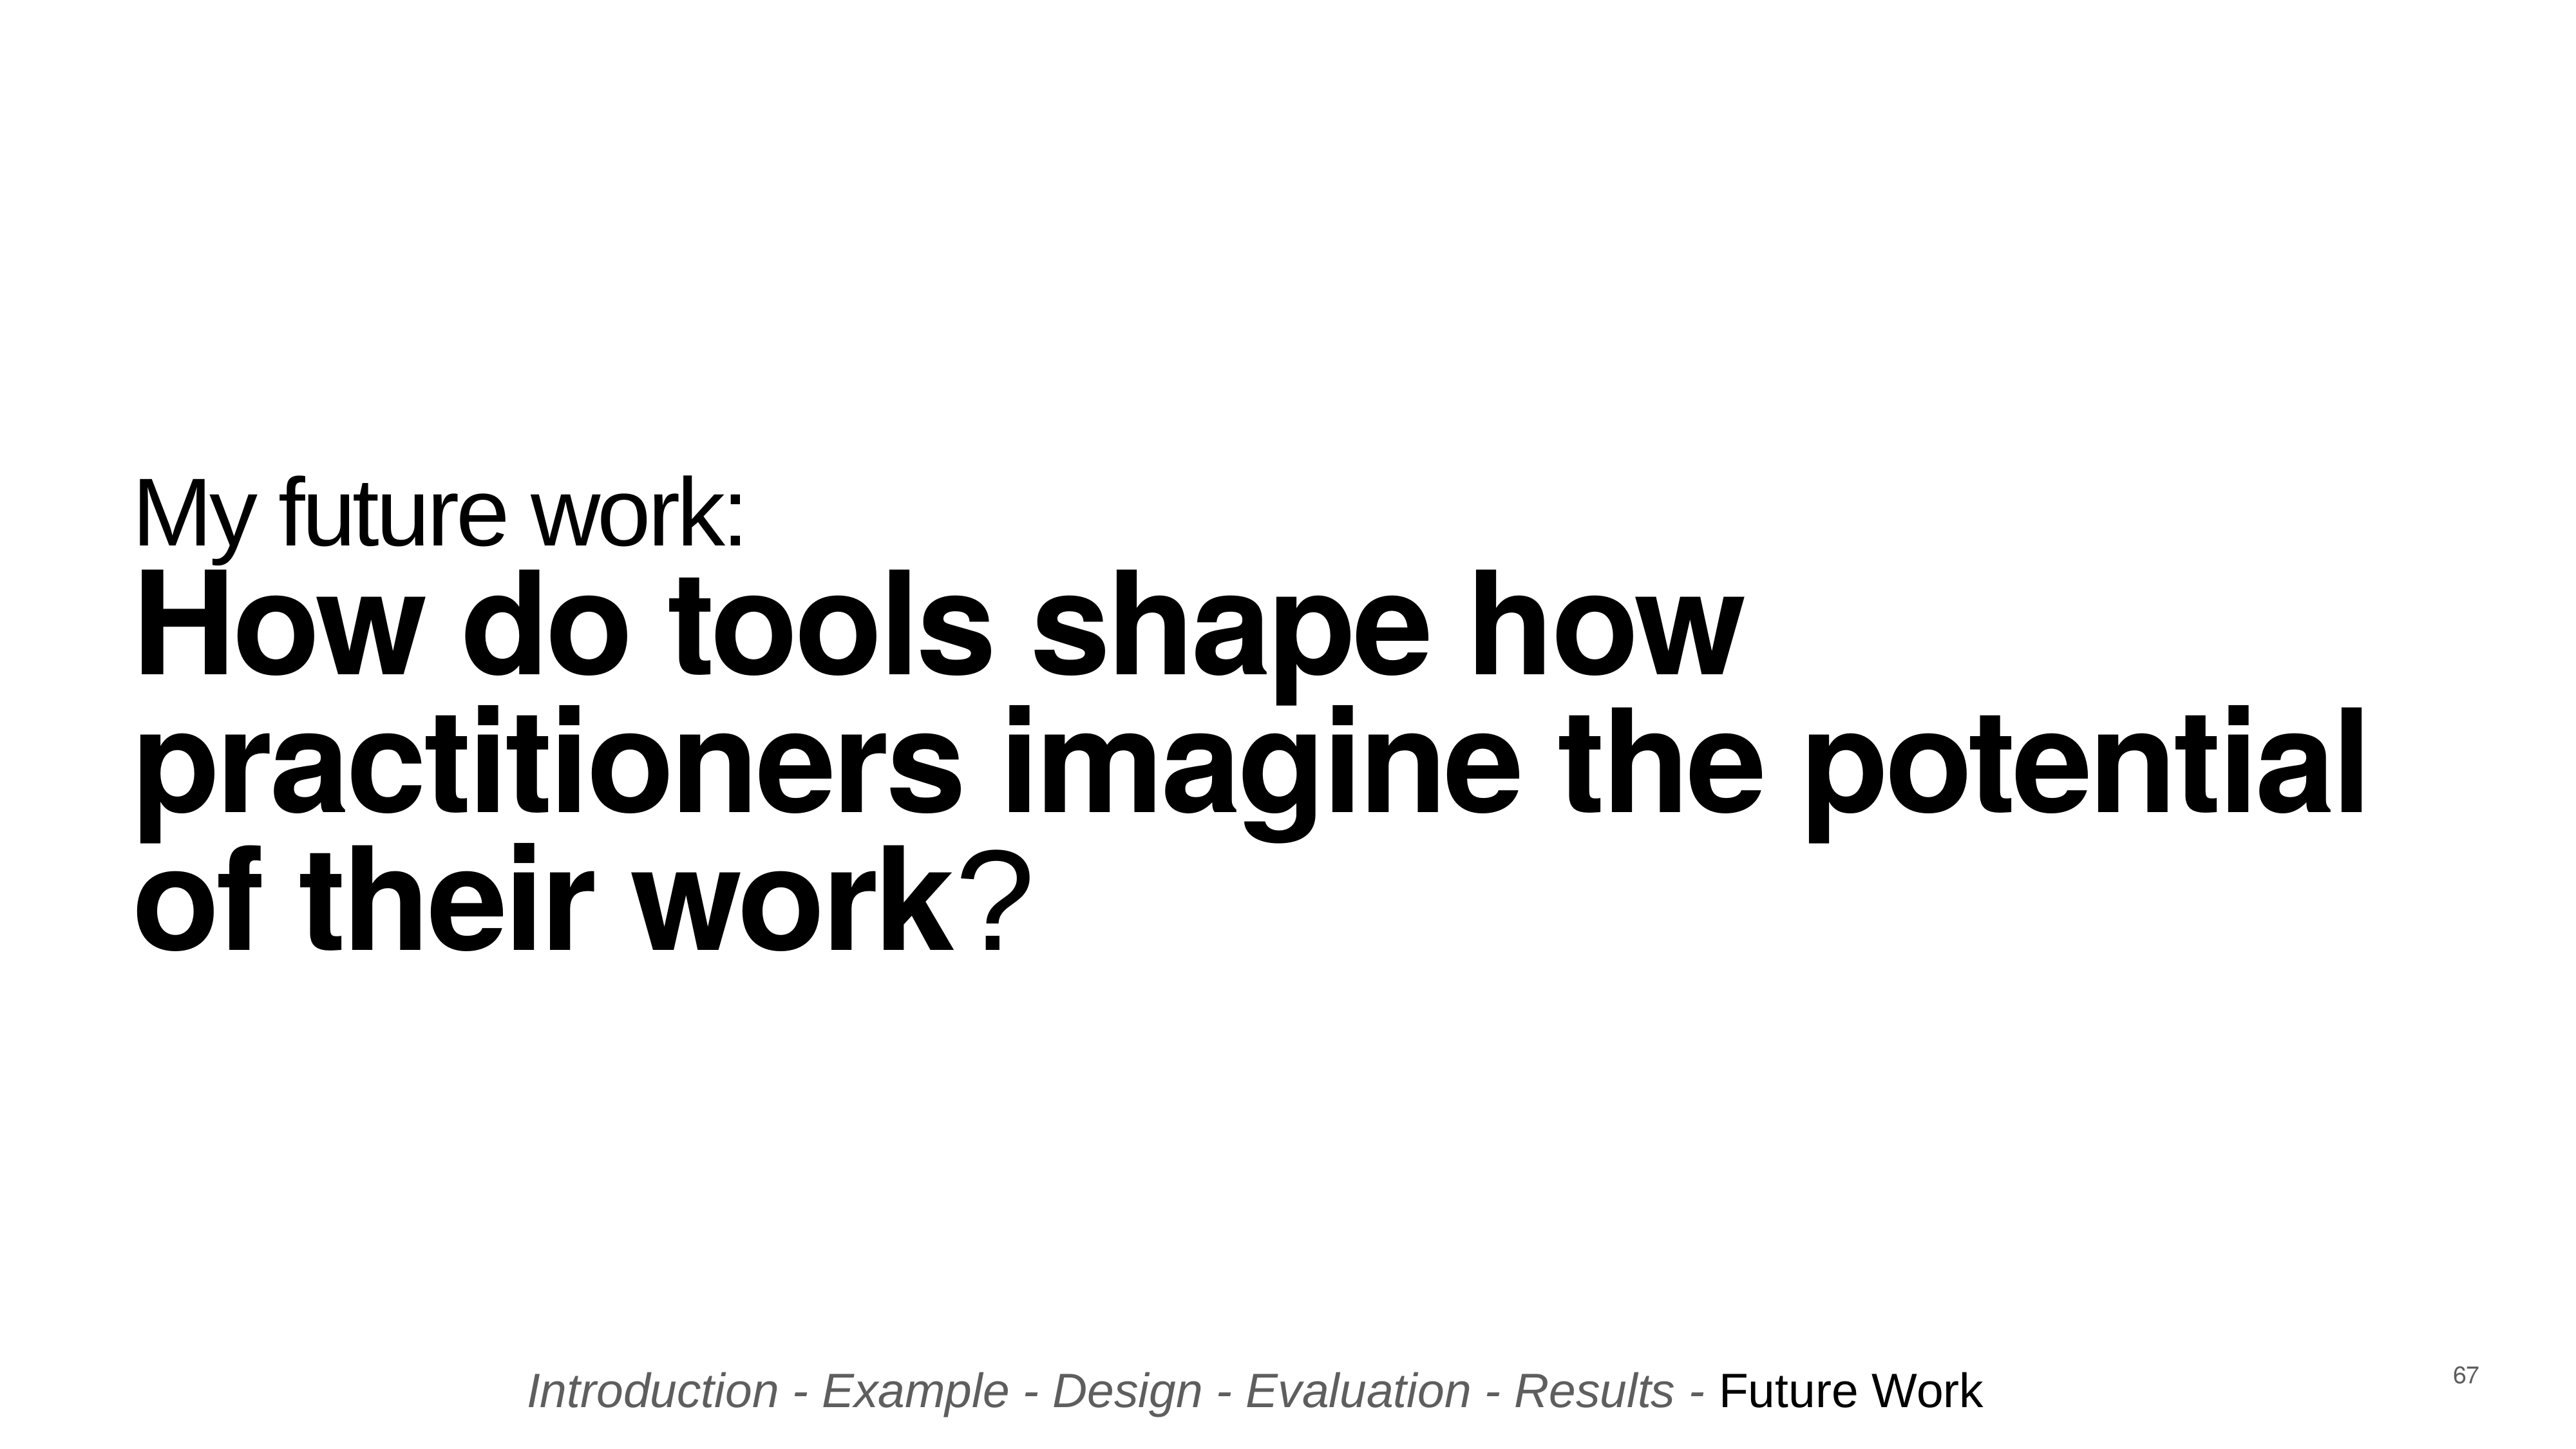

My future work:
How do tools shape how practitioners imagine the potential of their work?
Introduction - Example - Design - Evaluation - Results - Future Work
67